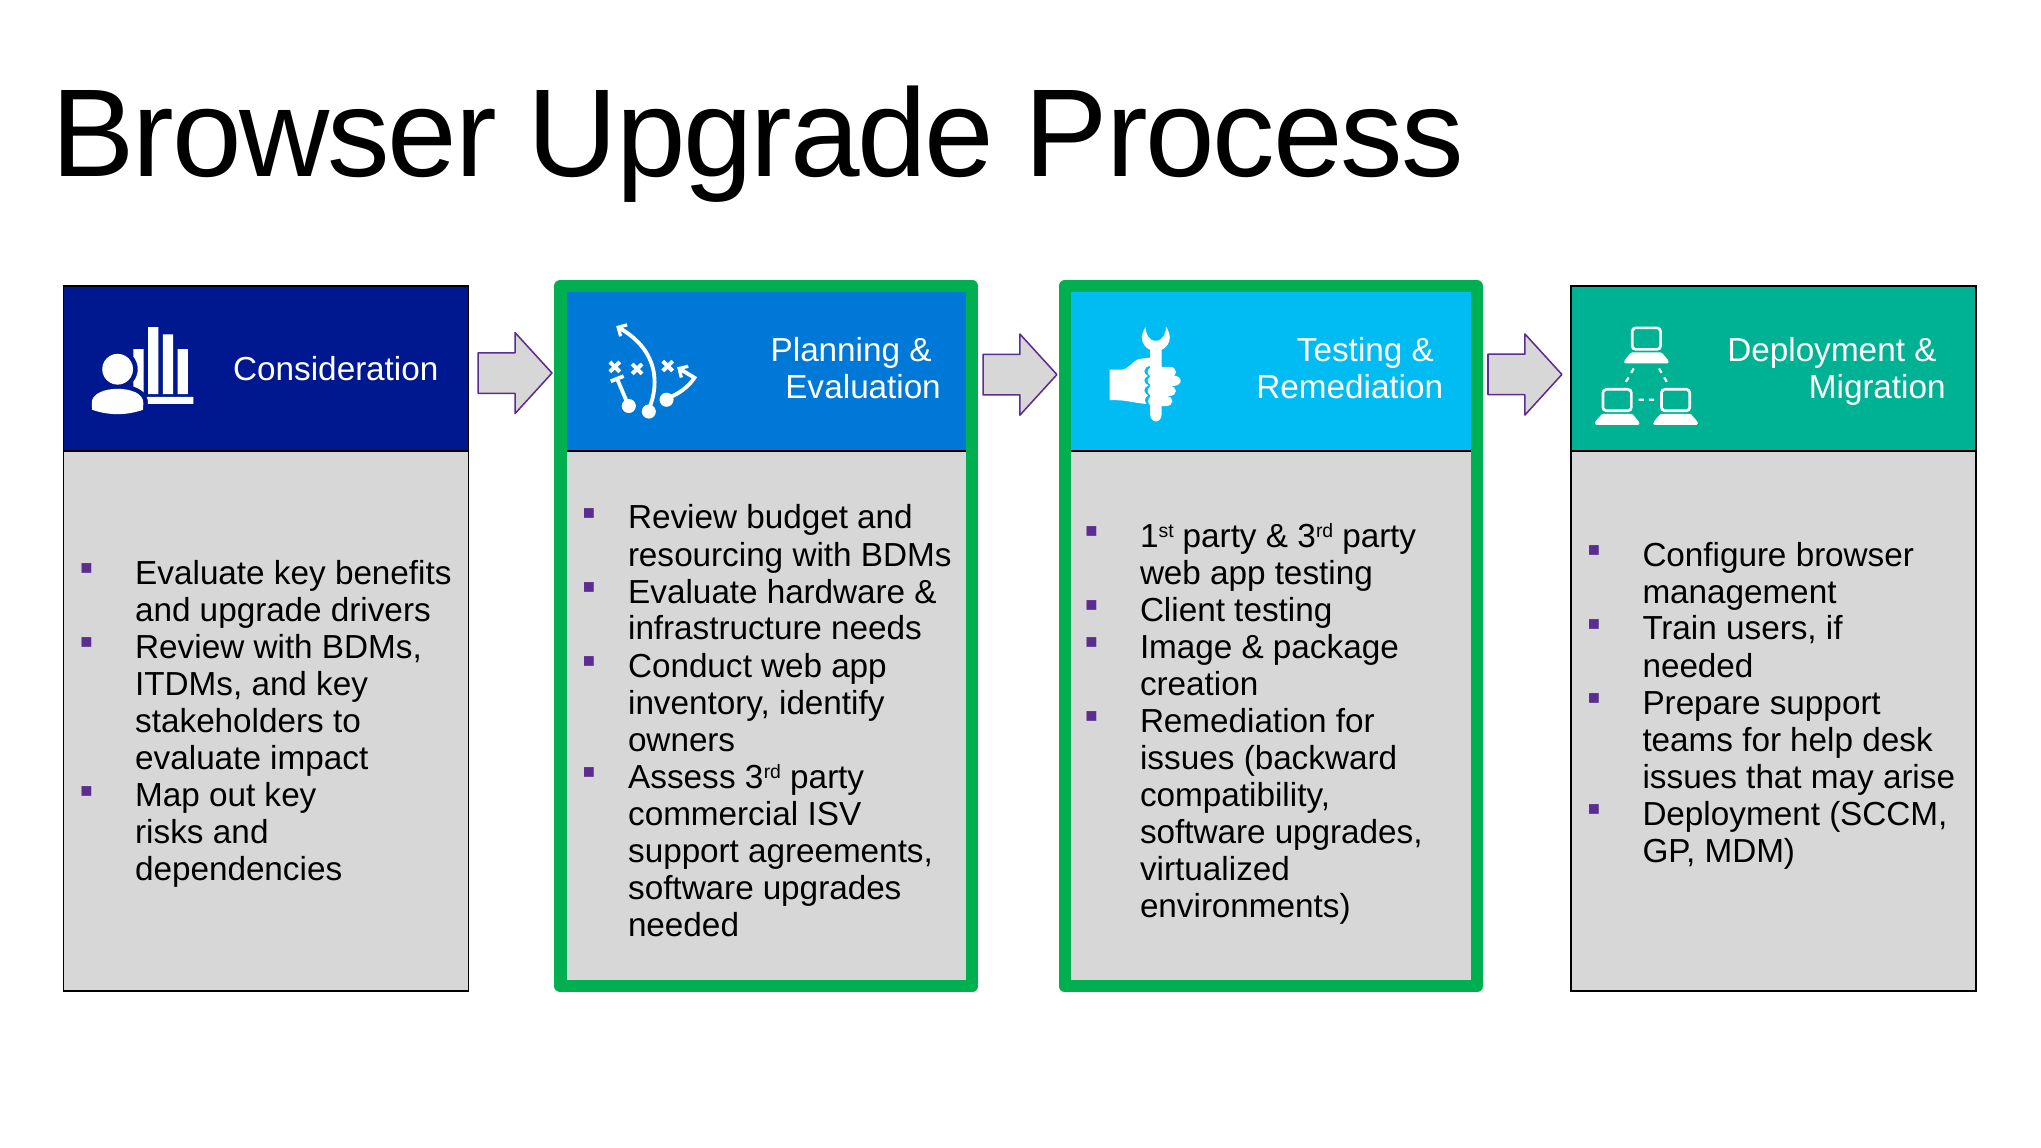

# Browser Upgrade Process
| Consideration |
| --- |
| Evaluate key benefits and upgrade drivers Review with BDMs, ITDMs, and key stakeholders to evaluate impact Map out key risks and dependencies |

| Planning & Evaluation |
| --- |
| Review budget and resourcing with BDMs Evaluate hardware & infrastructure needs Conduct web app inventory, identify owners Assess 3rd party commercial ISV support agreements, software upgrades needed |

| Testing & Remediation |
| --- |
| 1st party & 3rd party web app testing Client testing Image & package creation Remediation for issues (backward compatibility, software upgrades, virtualized environments) |
| Deployment & Migration |
| --- |
| Configure browser management Train users, if needed Prepare support teams for help desk issues that may arise Deployment (SCCM, GP, MDM) |